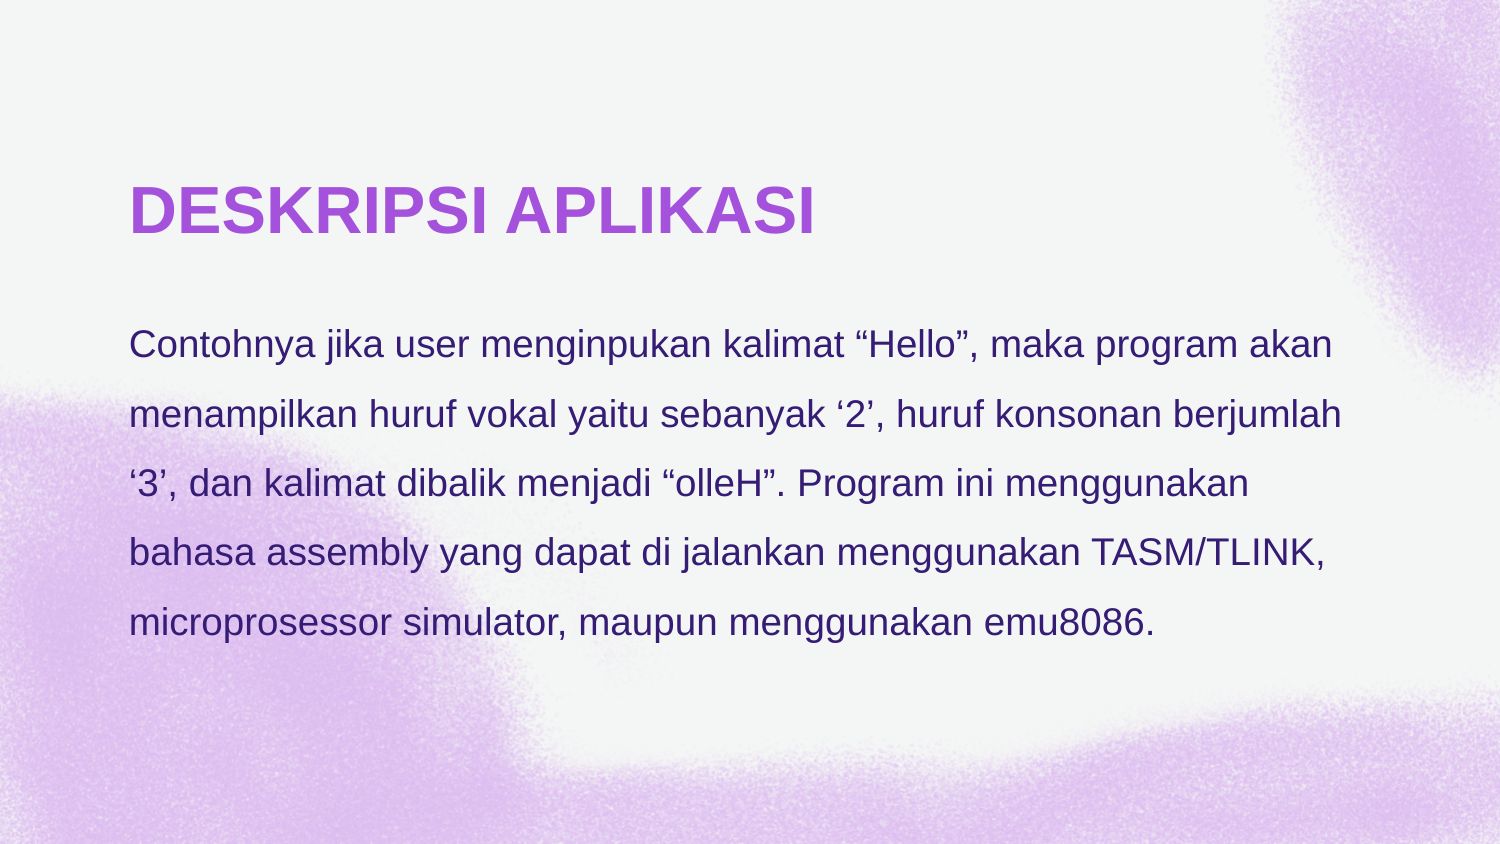

# DESKRIPSI APLIKASI
Contohnya jika user menginpukan kalimat “Hello”, maka program akan menampilkan huruf vokal yaitu sebanyak ‘2’, huruf konsonan berjumlah ‘3’, dan kalimat dibalik menjadi “olleH”. Program ini menggunakan bahasa assembly yang dapat di jalankan menggunakan TASM/TLINK, microprosessor simulator, maupun menggunakan emu8086.